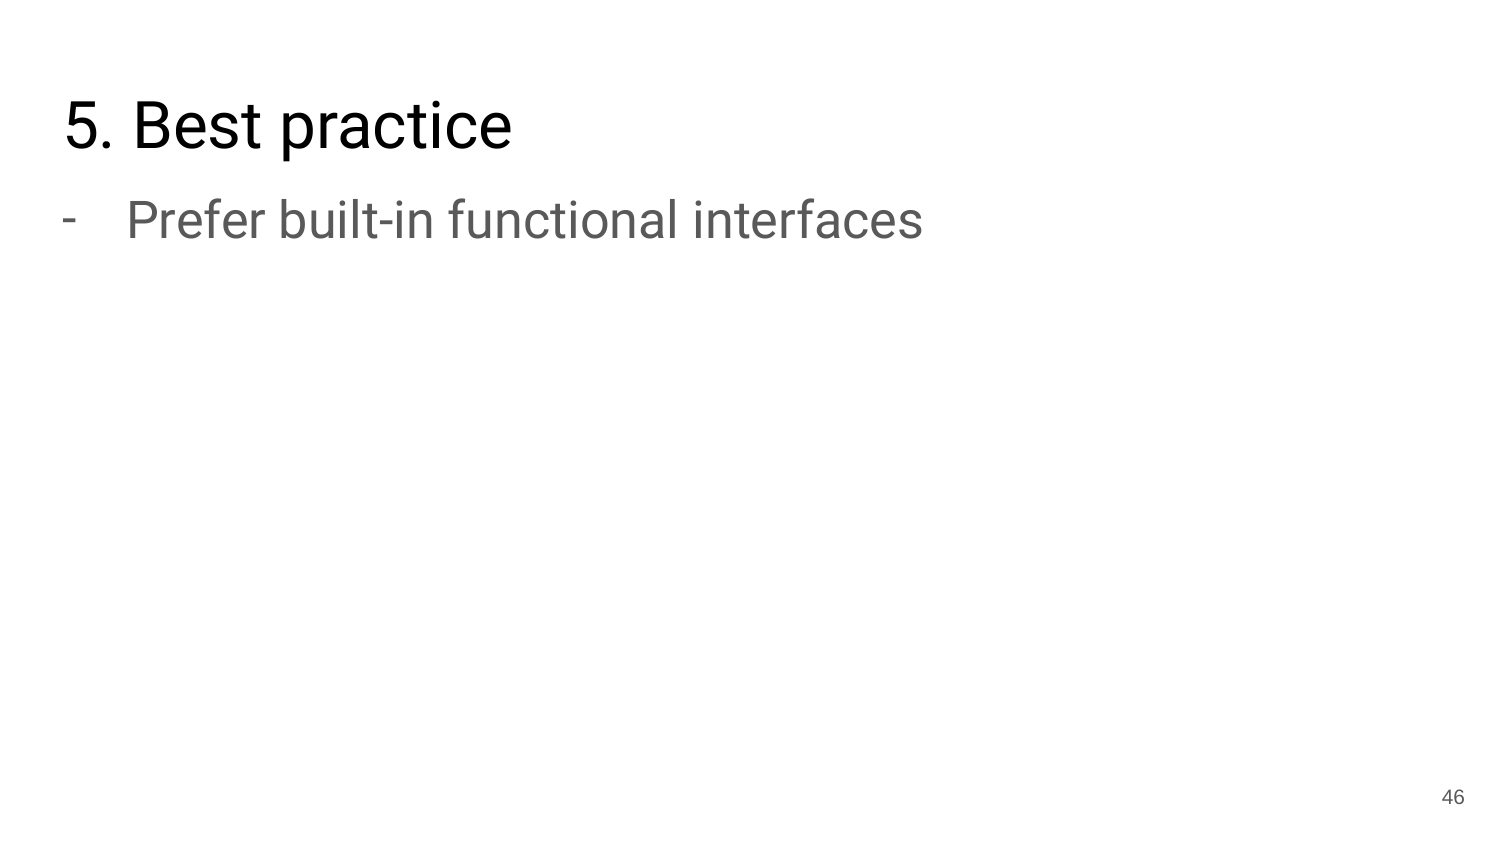

# 5. Best practice
Prefer built-in functional interfaces
46